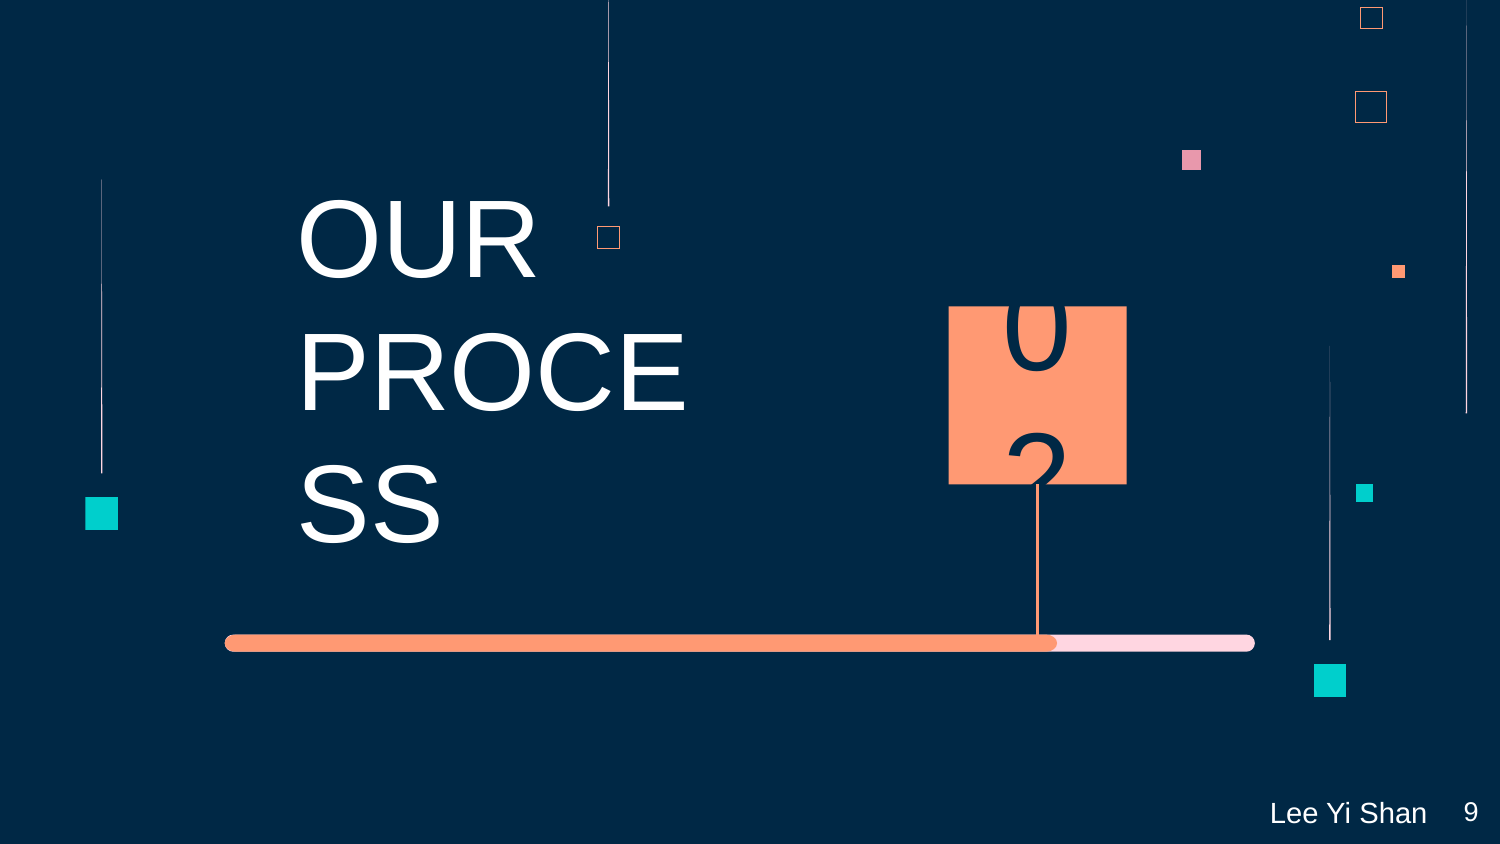

02
# OUR PROCESS

Lee Yi Shan
9